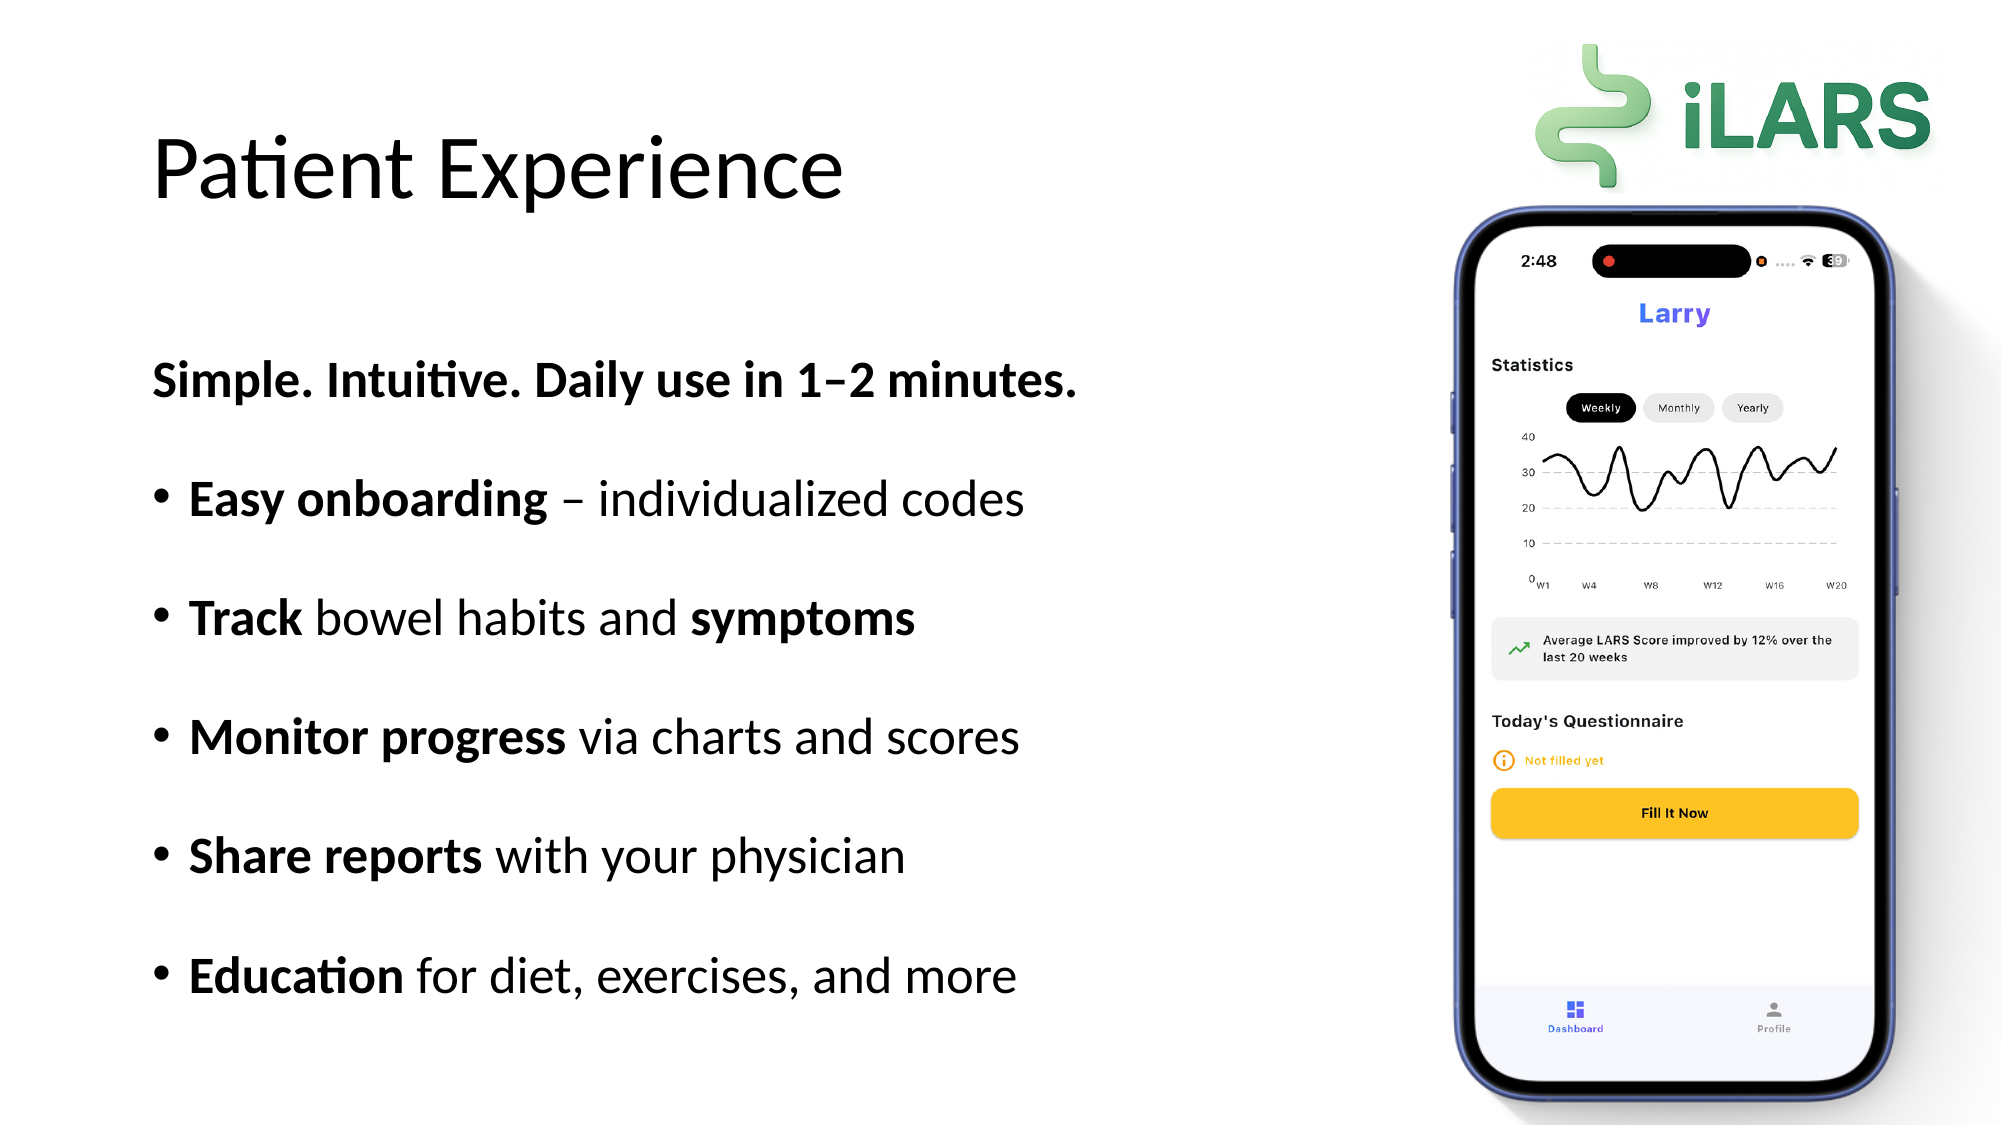

# Patient Experience

Simple. Intuitive. Daily use in 1–2 minutes.
Easy onboarding – individualized codes
Track bowel habits and symptoms
Monitor progress via charts and scores
Share reports with your physician
Education for diet, exercises, and more